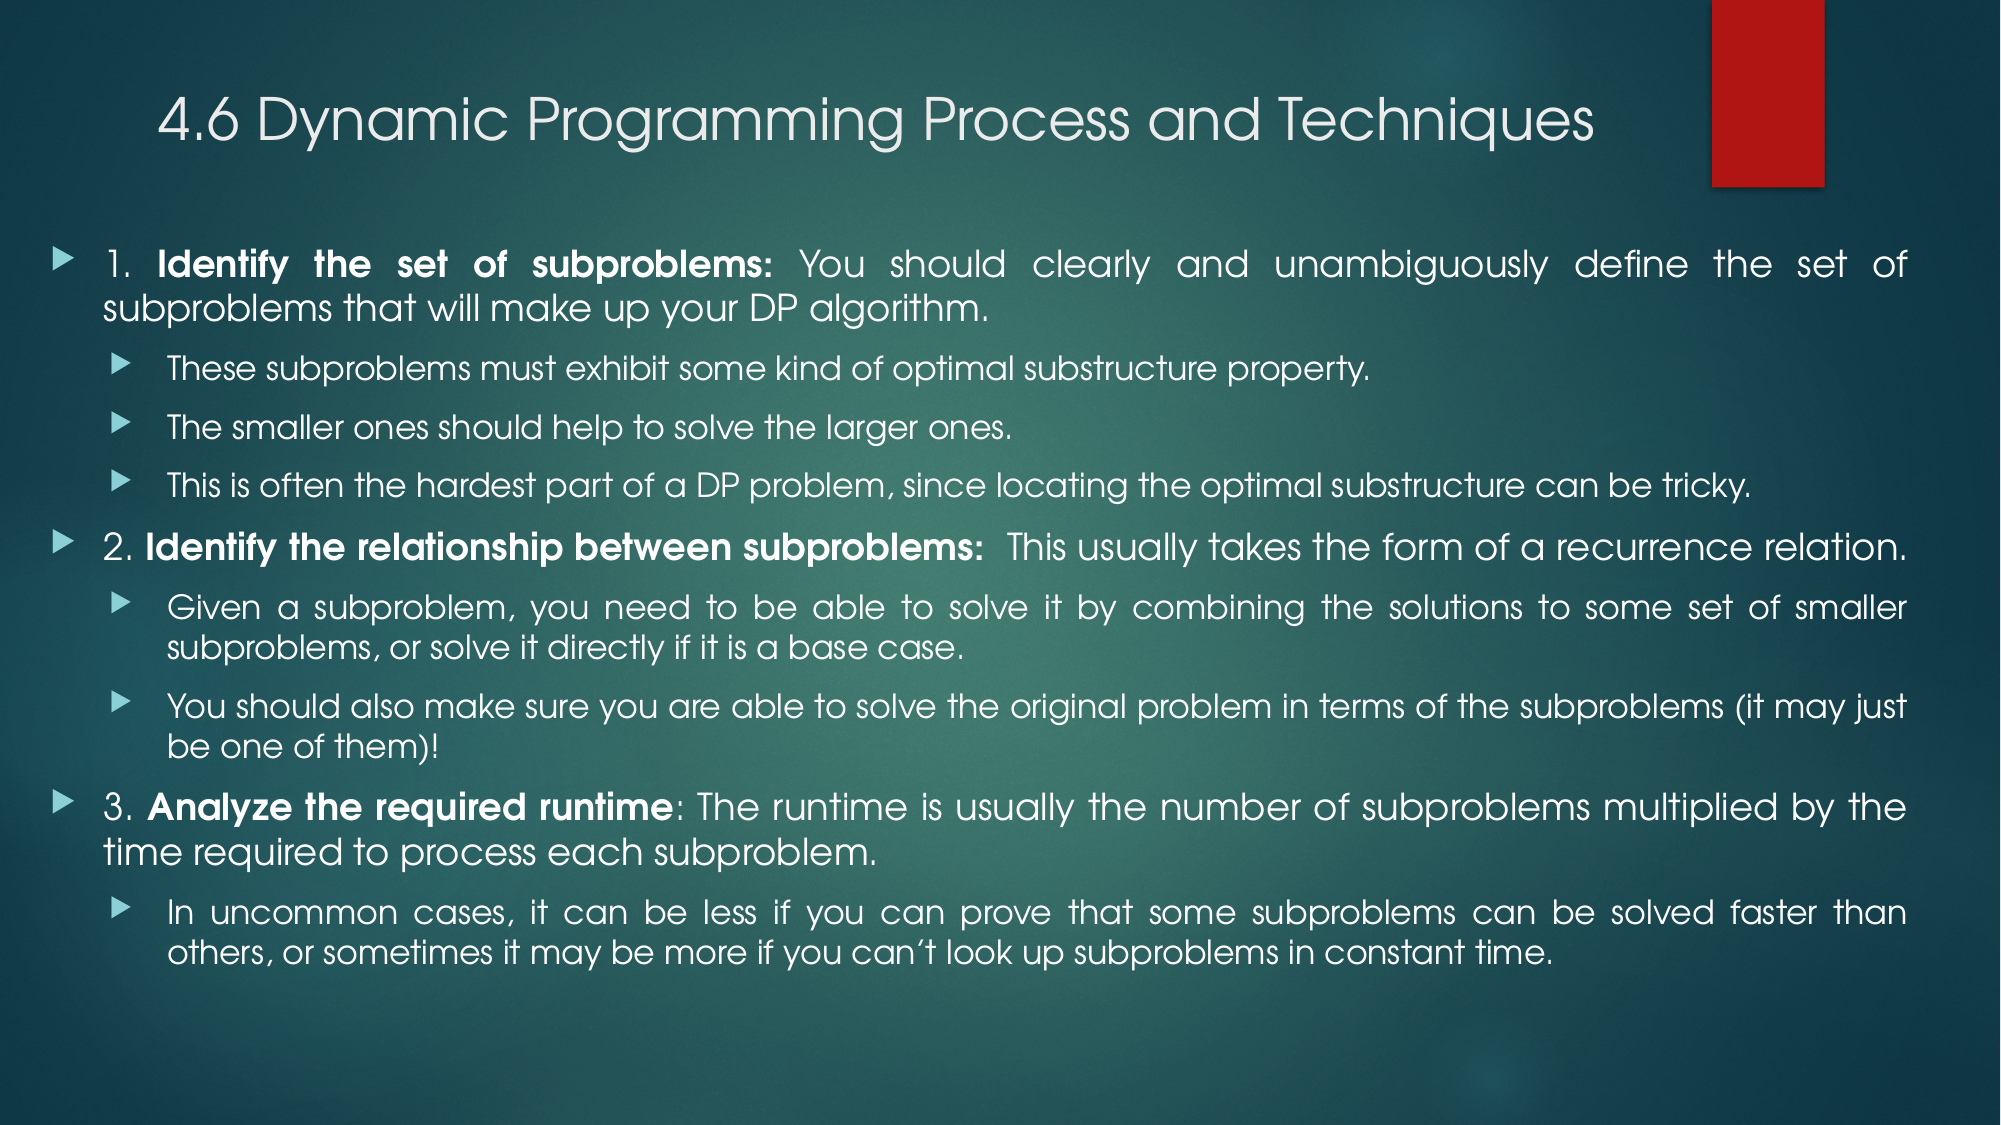

# 4.6 Dynamic Programming Process and Techniques
1. Identify the set of subproblems: You should clearly and unambiguously define the set of subproblems that will make up your DP algorithm.
These subproblems must exhibit some kind of optimal substructure property.
The smaller ones should help to solve the larger ones.
This is often the hardest part of a DP problem, since locating the optimal substructure can be tricky.
2. Identify the relationship between subproblems:  This usually takes the form of a recurrence relation.
Given a subproblem, you need to be able to solve it by combining the solutions to some set of smaller subproblems, or solve it directly if it is a base case.
You should also make sure you are able to solve the original problem in terms of the subproblems (it may just be one of them)!
3. Analyze the required runtime: The runtime is usually the number of subproblems multiplied by the time required to process each subproblem.
In uncommon cases, it can be less if you can prove that some subproblems can be solved faster than others, or sometimes it may be more if you can’t look up subproblems in constant time.